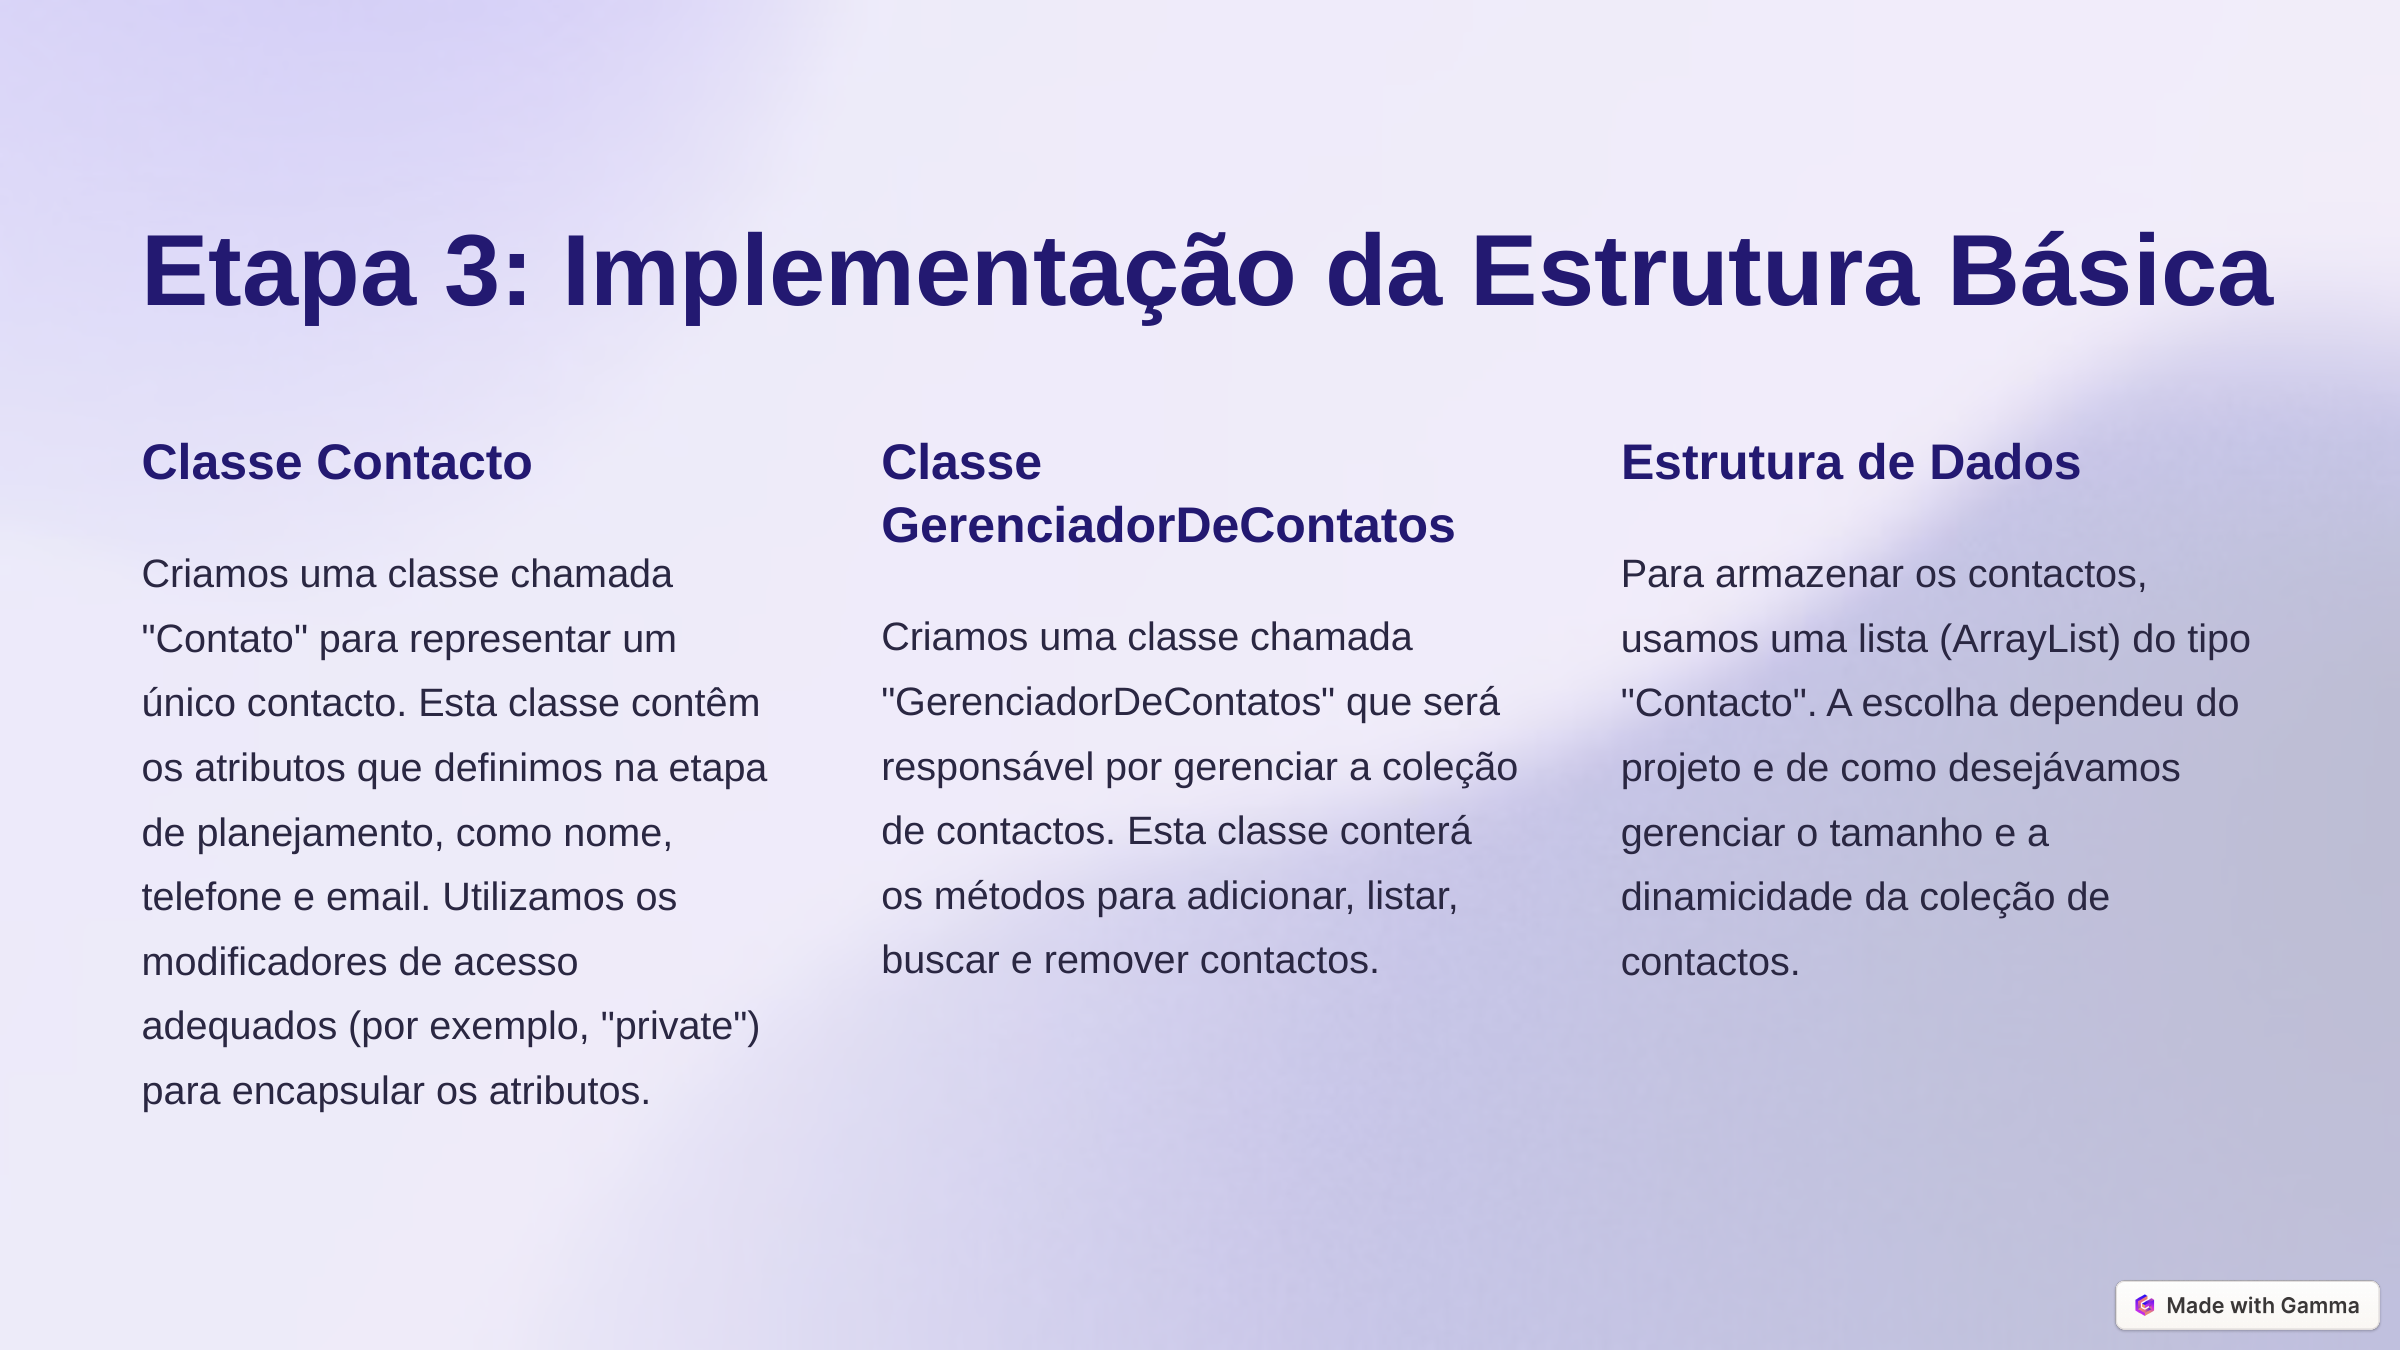

Etapa 3: Implementação da Estrutura Básica
Classe Contacto
Classe GerenciadorDeContatos
Estrutura de Dados
Criamos uma classe chamada "Contato" para representar um único contacto. Esta classe contêm os atributos que definimos na etapa de planejamento, como nome, telefone e email. Utilizamos os modificadores de acesso adequados (por exemplo, "private") para encapsular os atributos.
Para armazenar os contactos, usamos uma lista (ArrayList) do tipo "Contacto". A escolha dependeu do projeto e de como desejávamos gerenciar o tamanho e a dinamicidade da coleção de contactos.
Criamos uma classe chamada "GerenciadorDeContatos" que será responsável por gerenciar a coleção de contactos. Esta classe conterá os métodos para adicionar, listar, buscar e remover contactos.